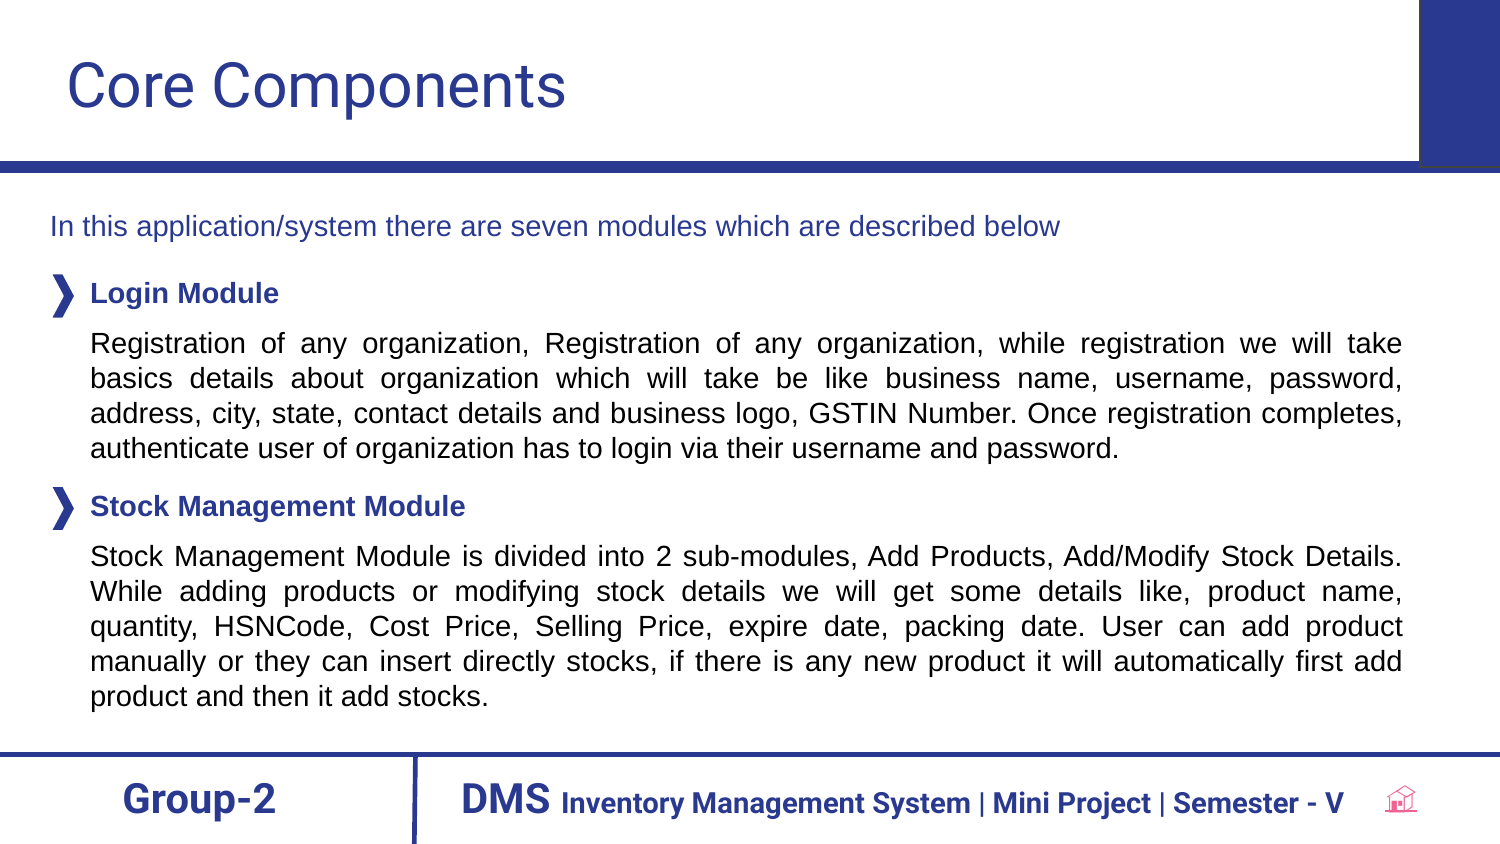

# Core Components
In this application/system there are seven modules which are described below
Login Module

Registration of any organization, Registration of any organization, while registration we will take basics details about organization which will take be like business name, username, password, address, city, state, contact details and business logo, GSTIN Number. Once registration completes, authenticate user of organization has to login via their username and password.
Stock Management Module

Stock Management Module is divided into 2 sub-modules, Add Products, Add/Modify Stock Details. While adding products or modifying stock details we will get some details like, product name, quantity, HSNCode, Cost Price, Selling Price, expire date, packing date. User can add product manually or they can insert directly stocks, if there is any new product it will automatically first add product and then it add stocks.

Group-2
  DMS Inventory Management System | Mini Project | Semester - V
🏠